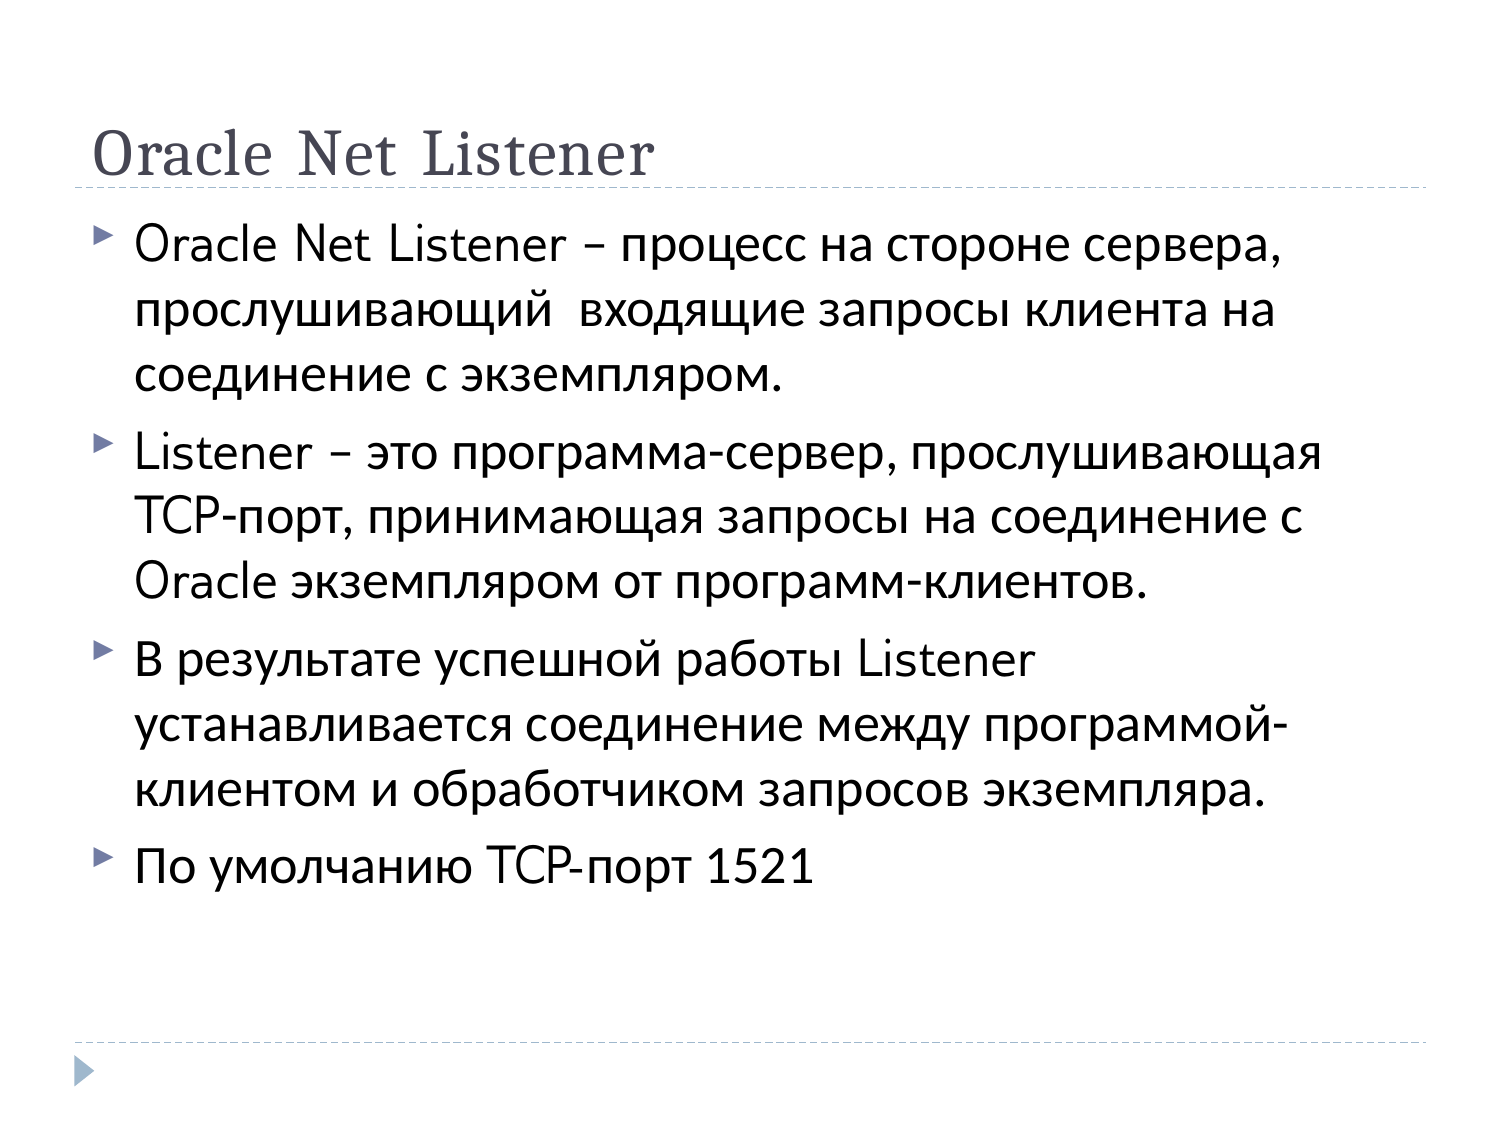

# Oracle Net Listener
Oracle Net Listener – процесс на стороне сервера, прослушивающий  входящие запросы клиента на соединение с экземпляром.
Listener – это программа-сервер, прослушивающая TCP-порт, принимающая запросы на соединение с Oracle экземпляром от программ-клиентов.
В результате успешной работы Listener устанавливается соединение между программой-клиентом и обработчиком запросов экземпляра.
По умолчанию TCP-порт 1521